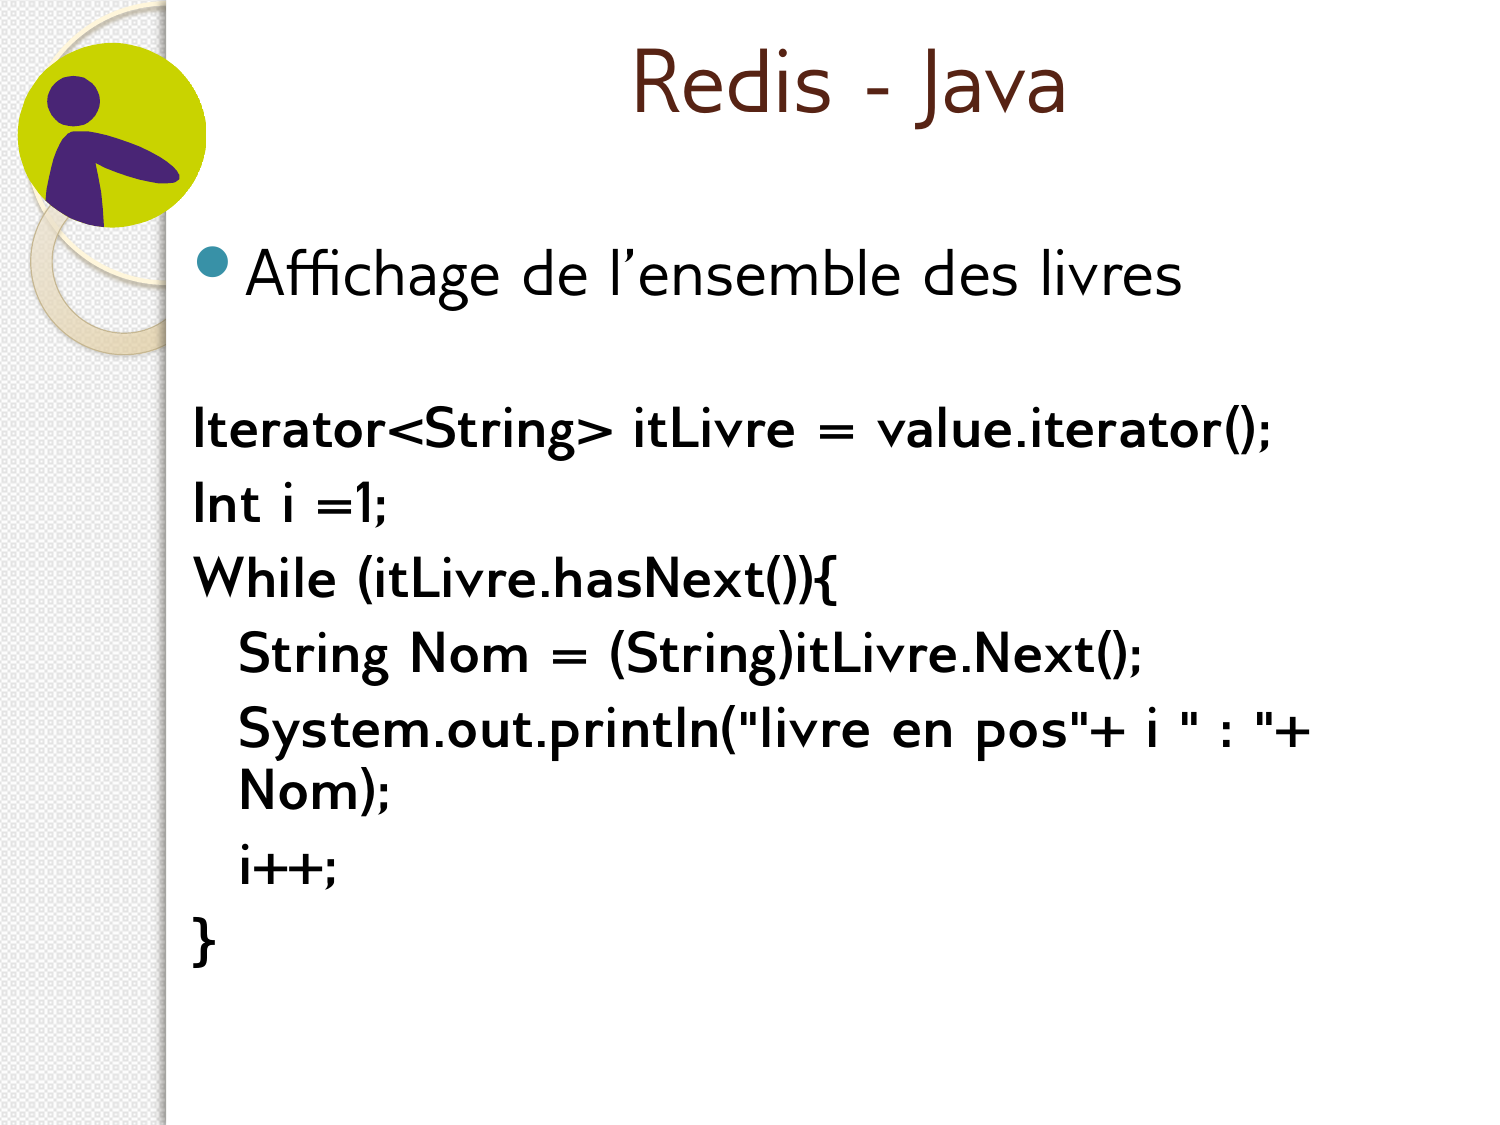

# Redis - Java

Affichage de l’ensemble des livres

Iterator<String> itLivre = value.iterator();
Int i =1;
While (itLivre.hasNext()){
	String Nom = (String)itLivre.Next();
	System.out.println("livre en pos"+ i " : "+ Nom);
	i++;
}